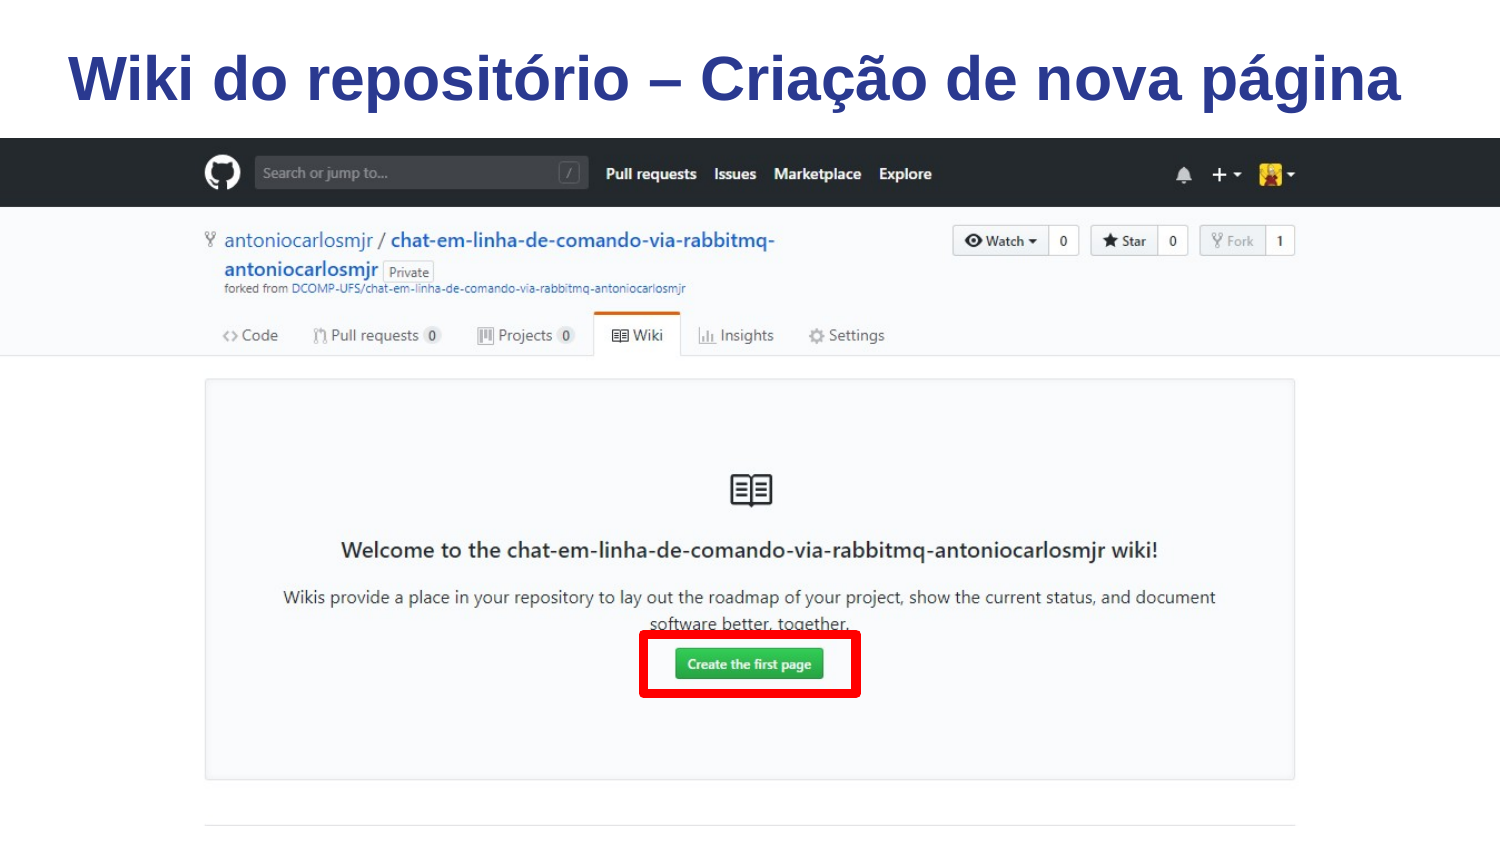

# Wiki do repositório – Criação de nova página